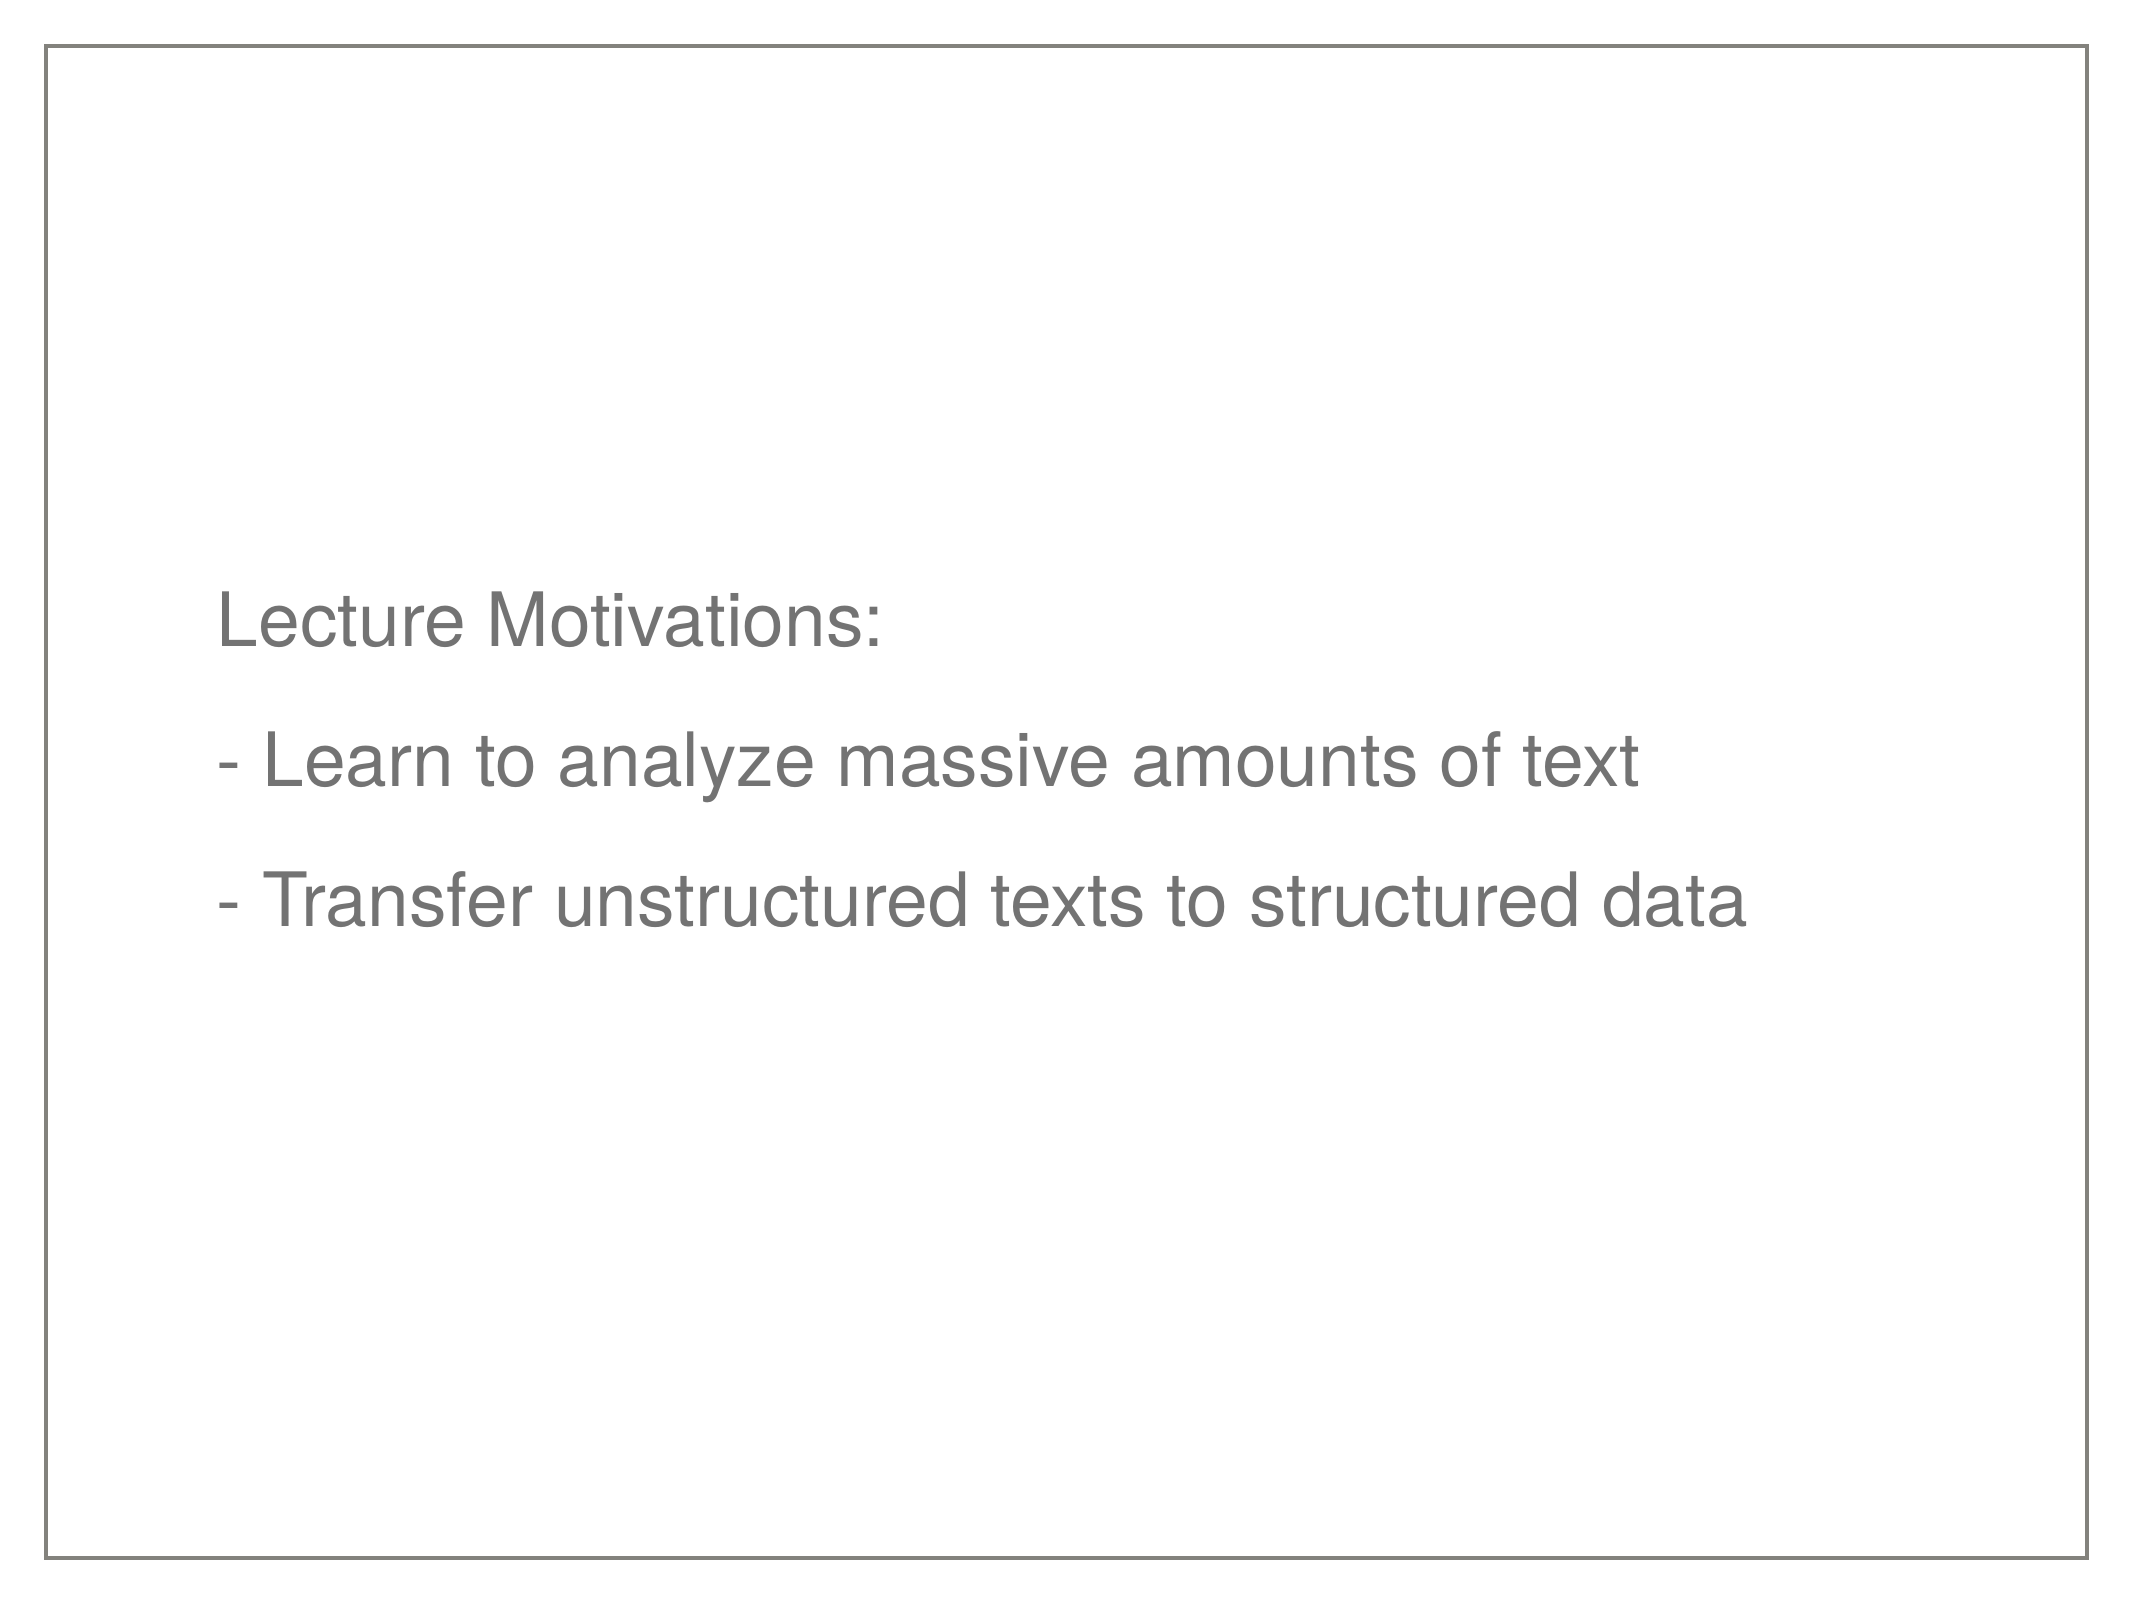

Lecture Motivations:
- Learn to analyze massive amounts of text
- Transfer unstructured texts to structured data